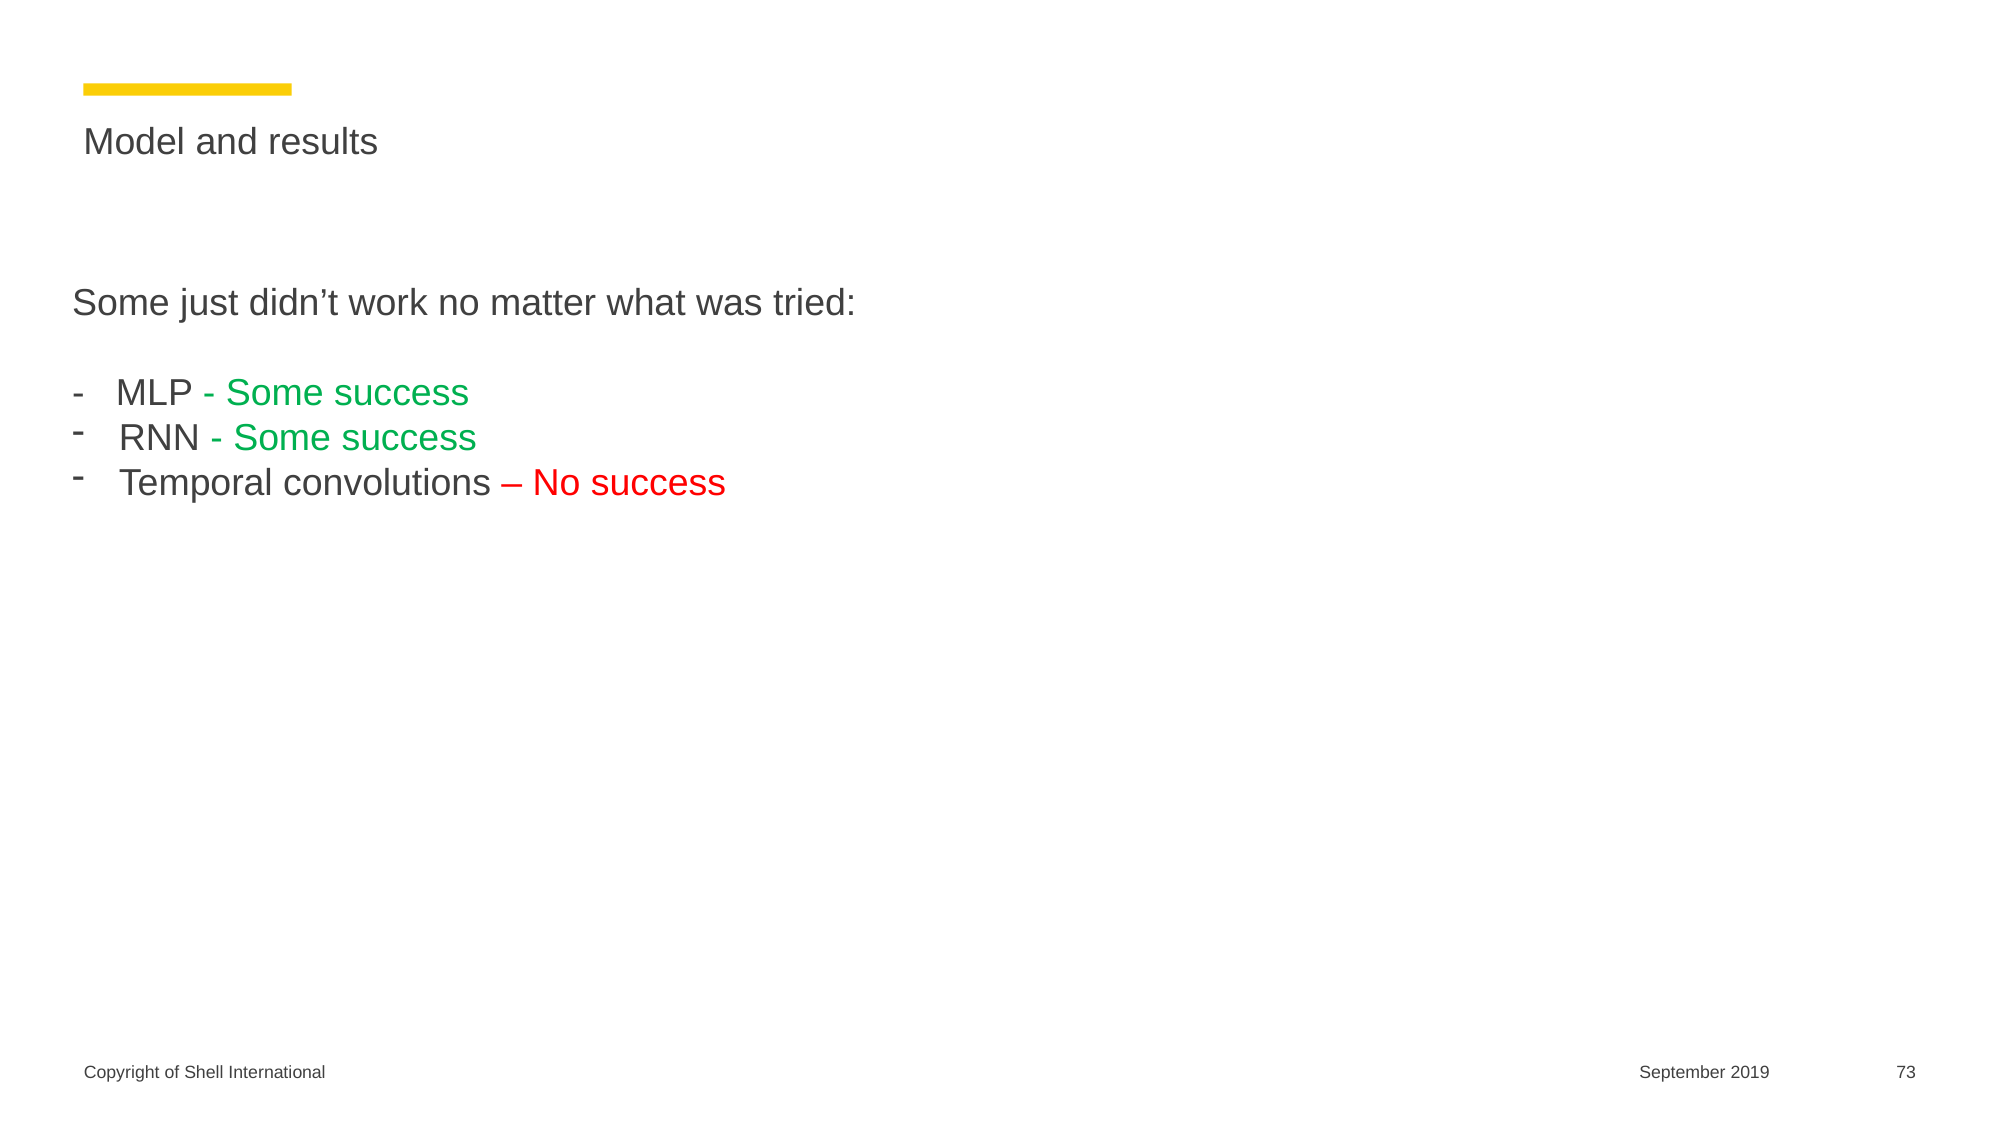

# Model and results
Some just didn’t work no matter what was tried:

-   MLP - Some success
RNN - Some success
Temporal convolutions – No success

73
September 2019